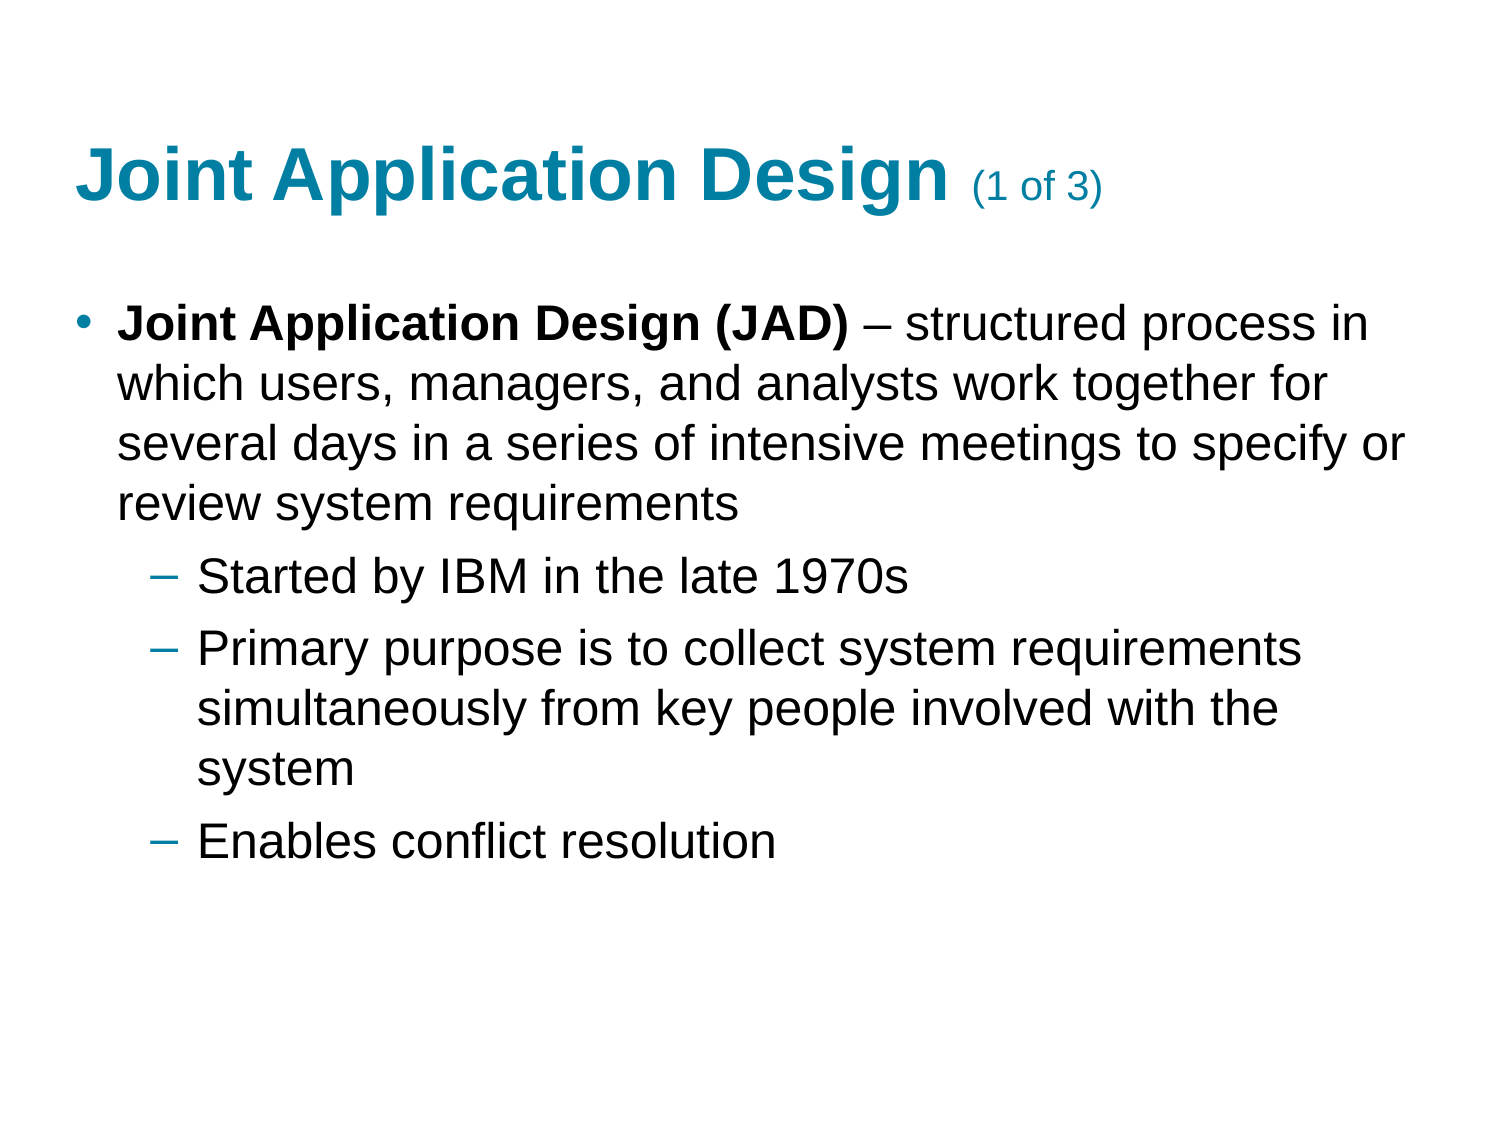

# Joint Application Design (1 of 3)
Joint Application Design (J A D) – structured process in which users, managers, and analysts work together for several days in a series of intensive meetings to specify or review system requirements
Started by I B M in the late 1970s
Primary purpose is to collect system requirements simultaneously from key people involved with the system
Enables conflict resolution